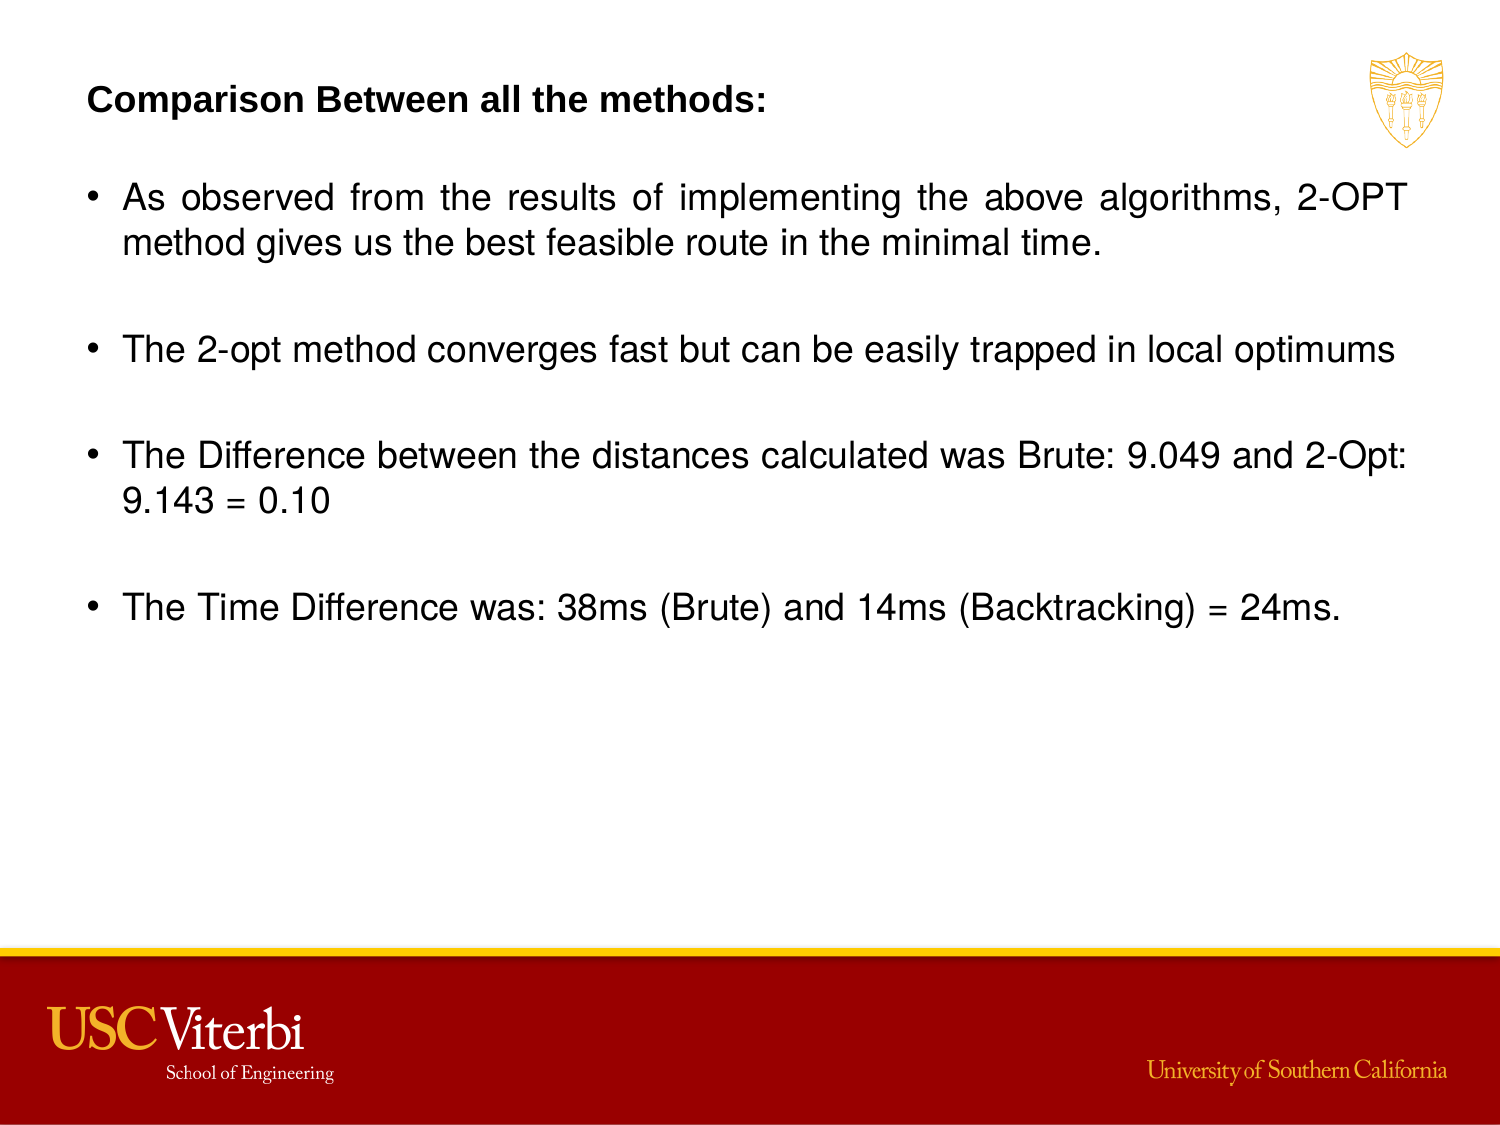

Comparison Between all the methods:

As observed from the results of implementing the above algorithms, 2-OPT method gives us the best feasible route in the minimal time.

The 2-opt method converges fast but can be easily trapped in local optimums

The Difference between the distances calculated was Brute: 9.049 and 2-Opt: 9.143 = 0.10

The Time Difference was: 38ms (Brute) and 14ms (Backtracking) = 24ms.